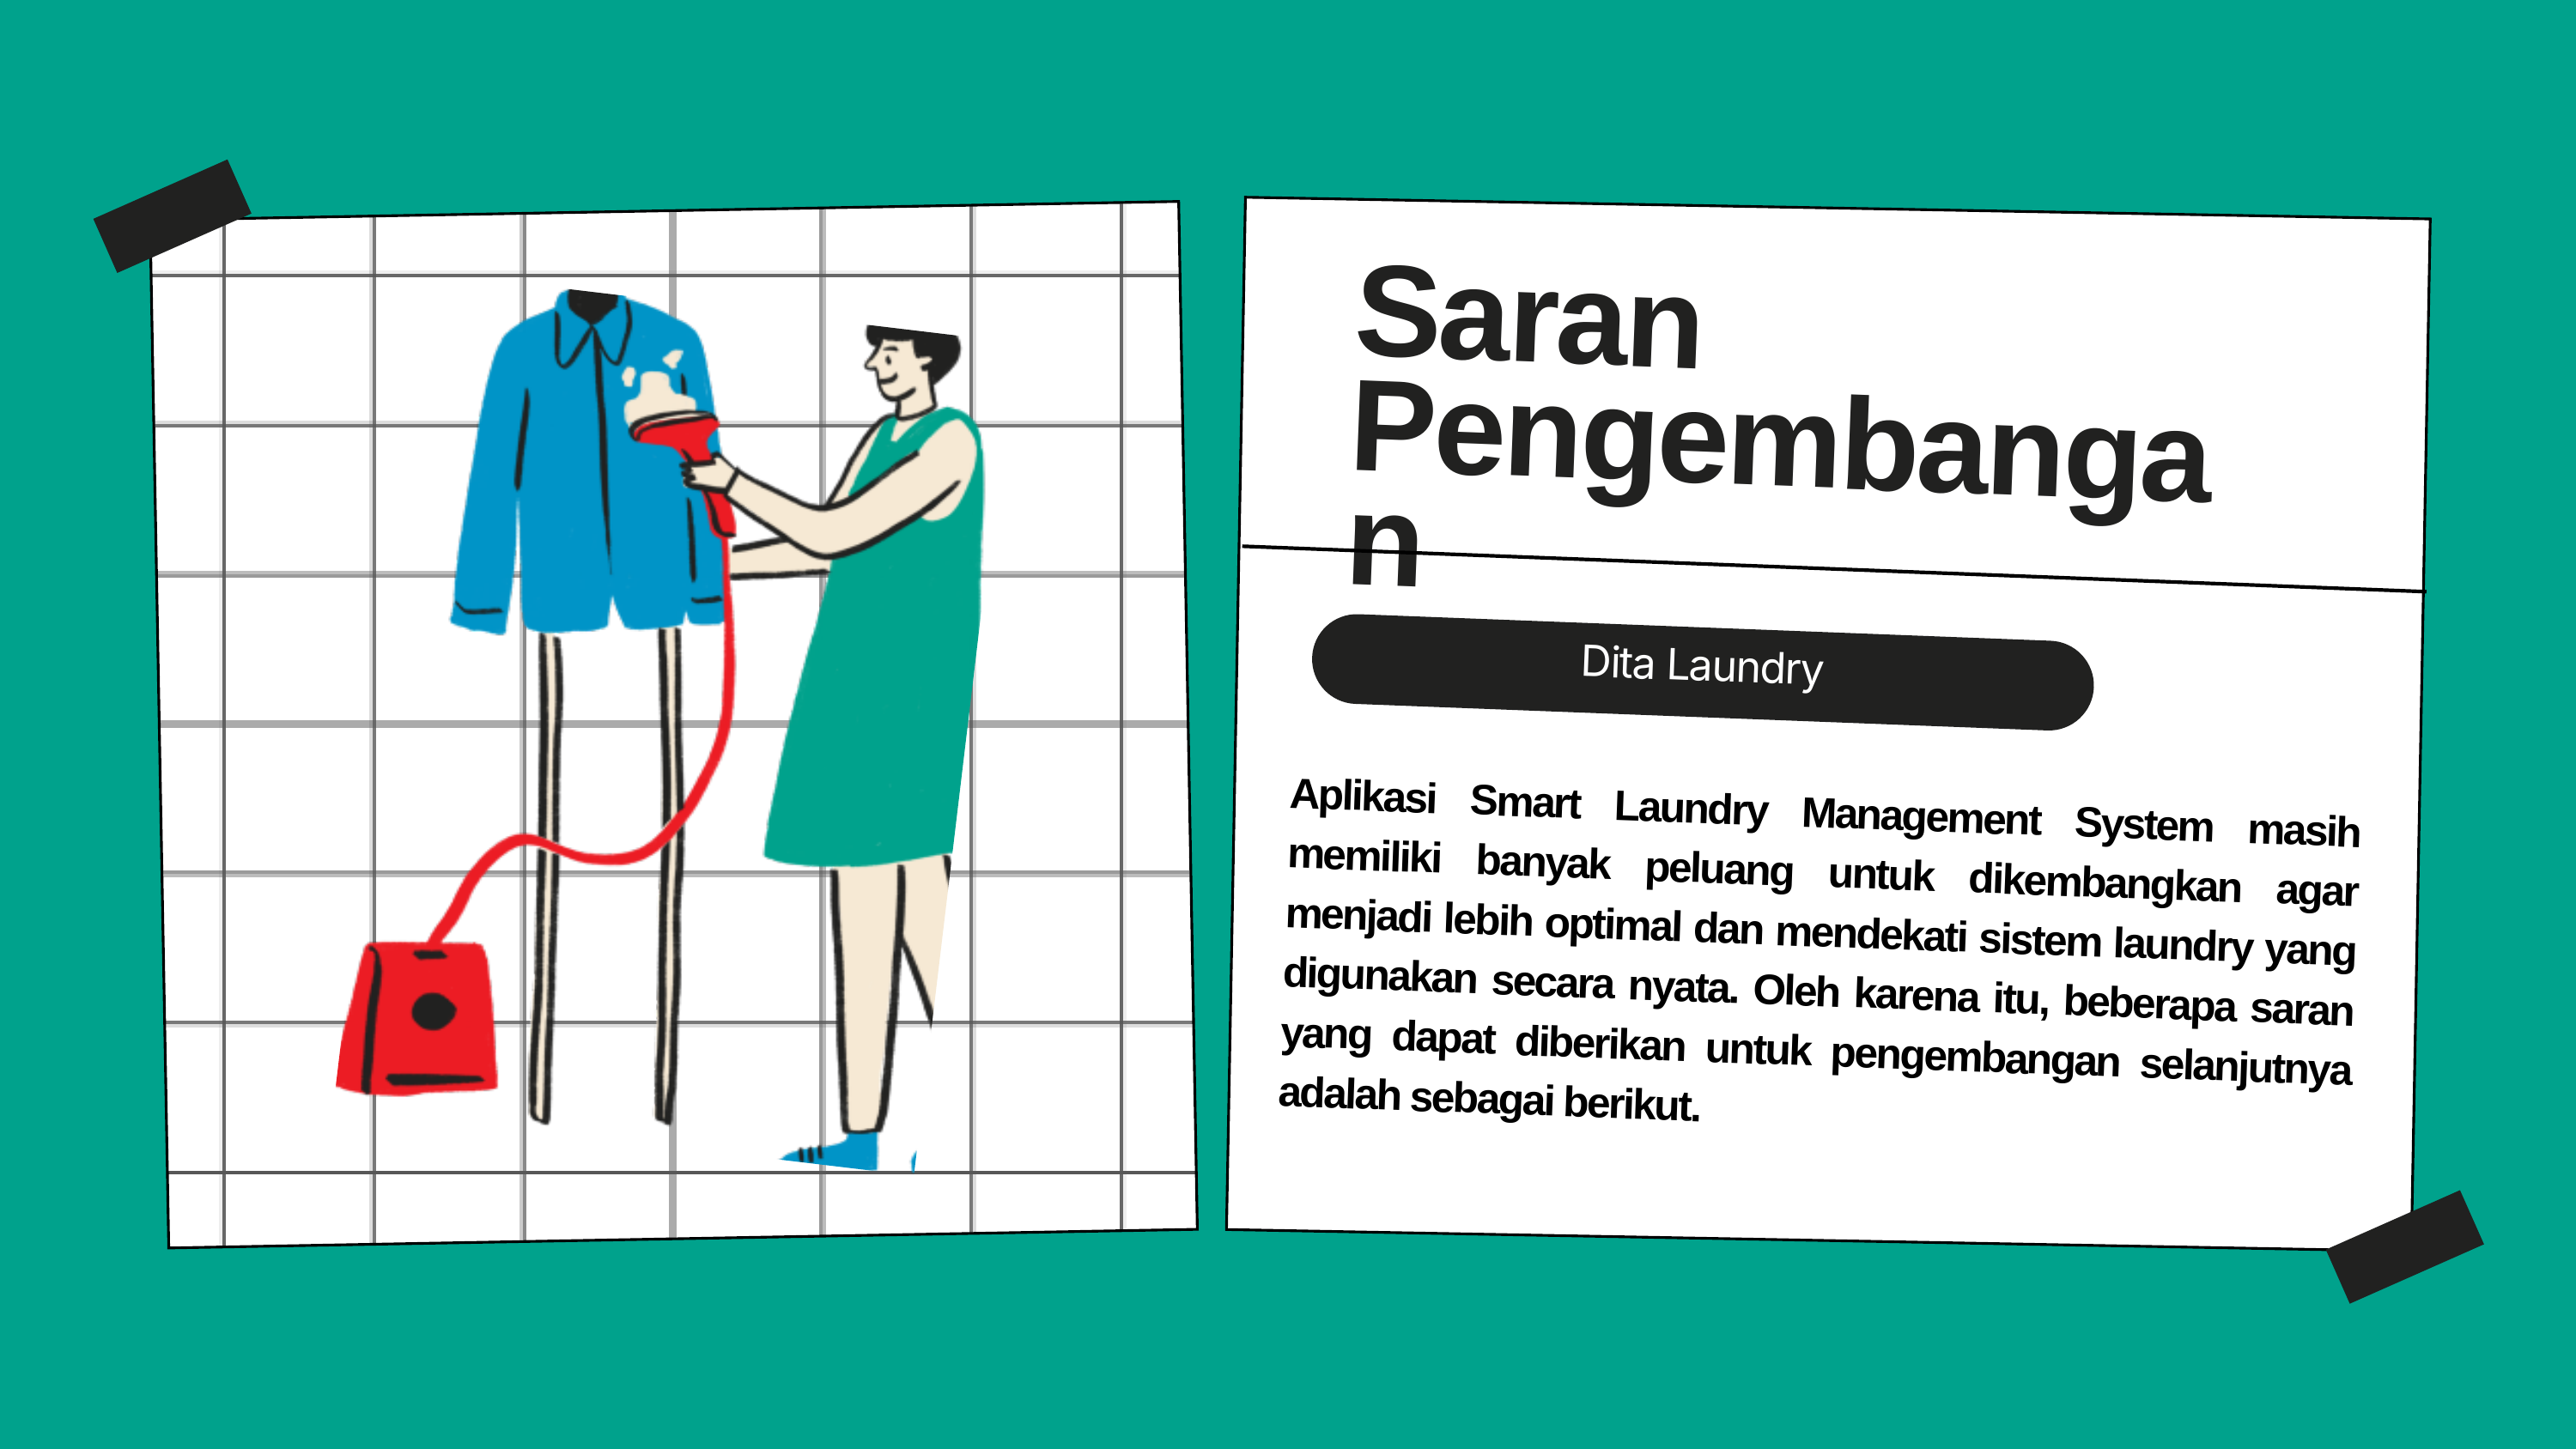

Saran Pengembangan

Dita Laundry
Aplikasi Smart Laundry Management System masih memiliki banyak peluang untuk dikembangkan agar menjadi lebih optimal dan mendekati sistem laundry yang digunakan secara nyata. Oleh karena itu, beberapa saran yang dapat diberikan untuk pengembangan selanjutnya adalah sebagai berikut.